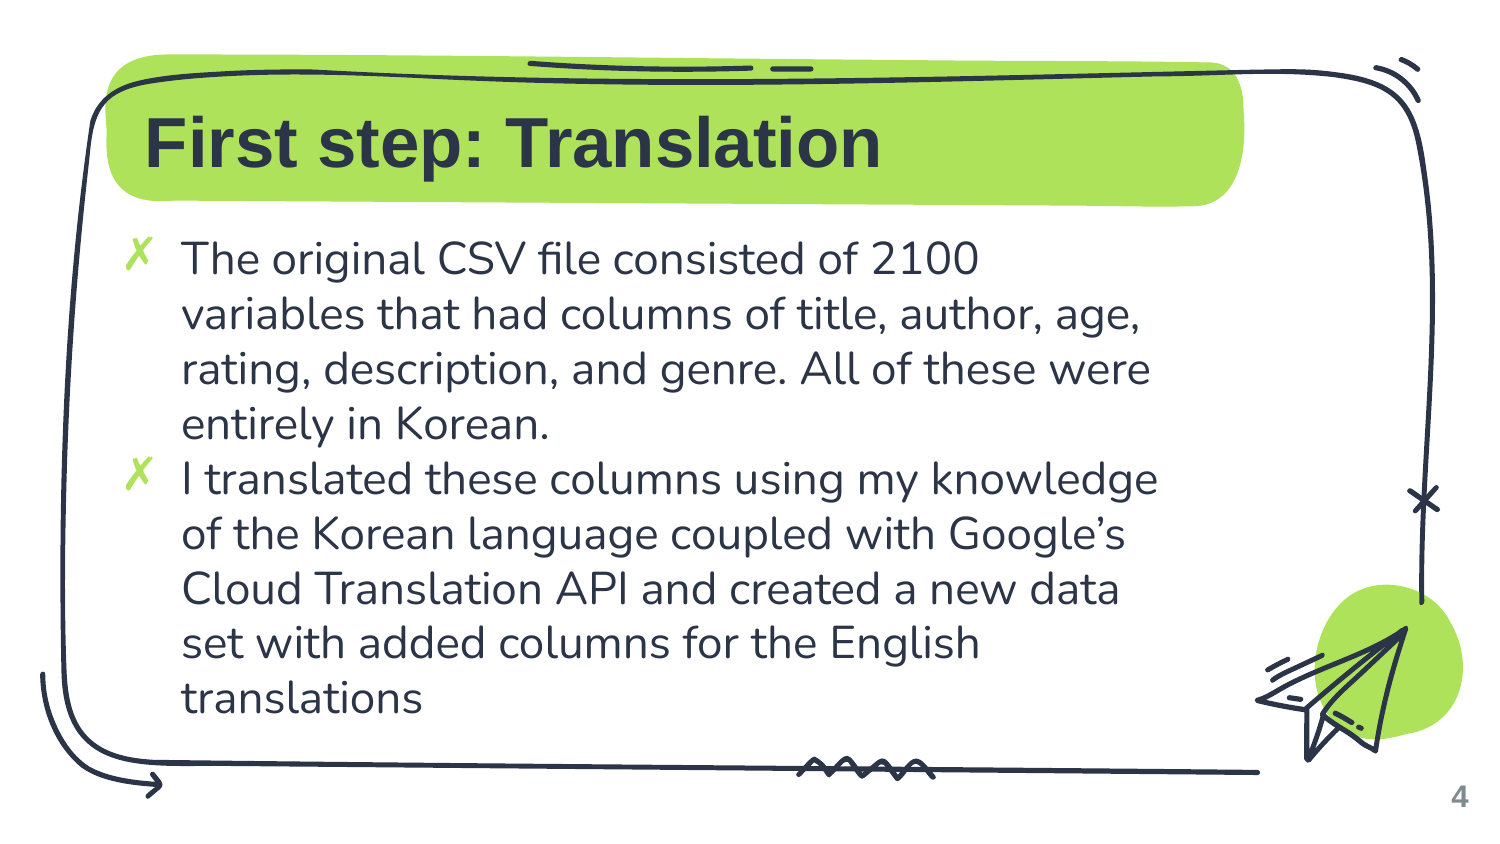

# First step: Translation
The original CSV file consisted of 2100 variables that had columns of title, author, age, rating, description, and genre. All of these were entirely in Korean.
I translated these columns using my knowledge of the Korean language coupled with Google’s Cloud Translation API and created a new data set with added columns for the English translations

4